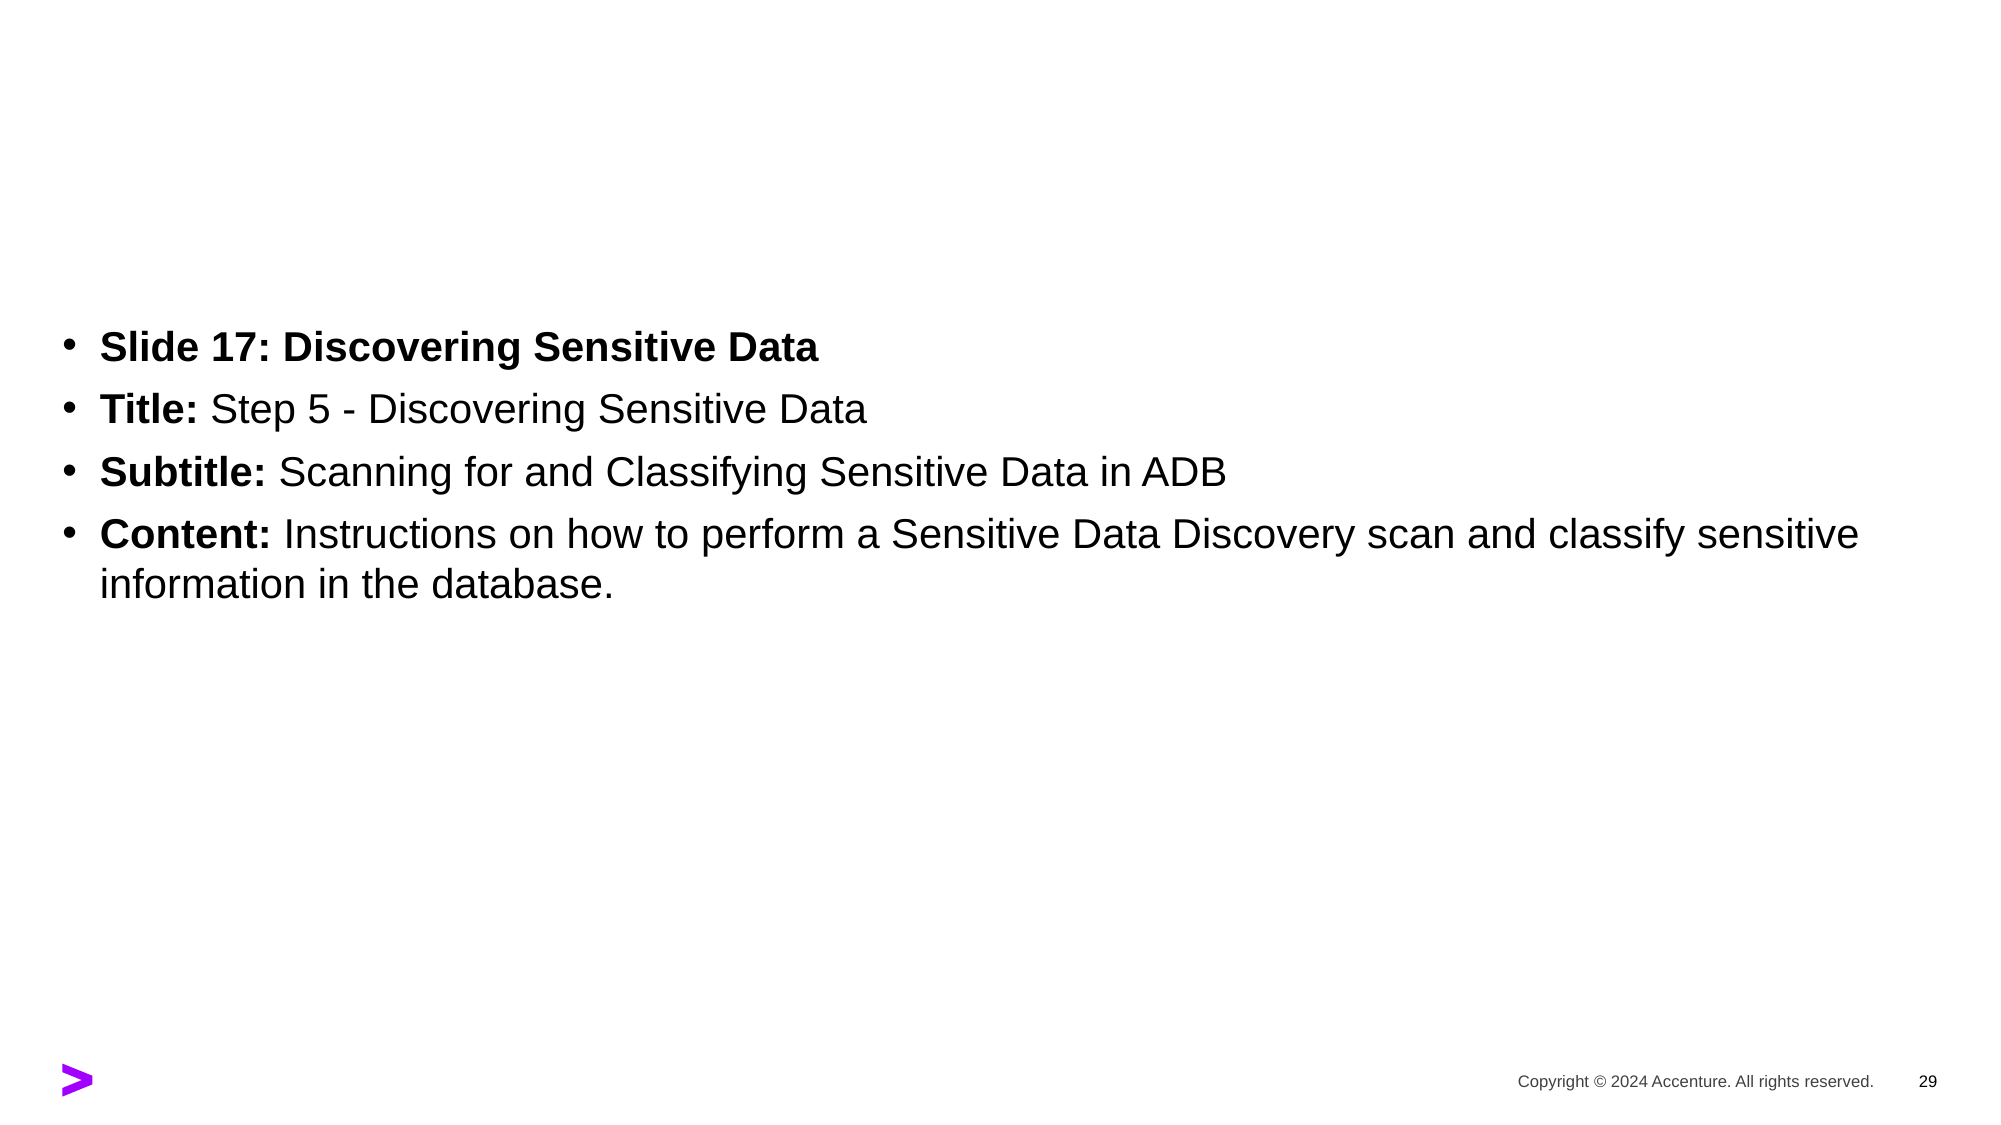

#

Slide 17: Discovering Sensitive Data
Title: Step 5 - Discovering Sensitive Data
Subtitle: Scanning for and Classifying Sensitive Data in ADB
Content: Instructions on how to perform a Sensitive Data Discovery scan and classify sensitive information in the database.

Copyright © 2024 Accenture. All rights reserved.
29